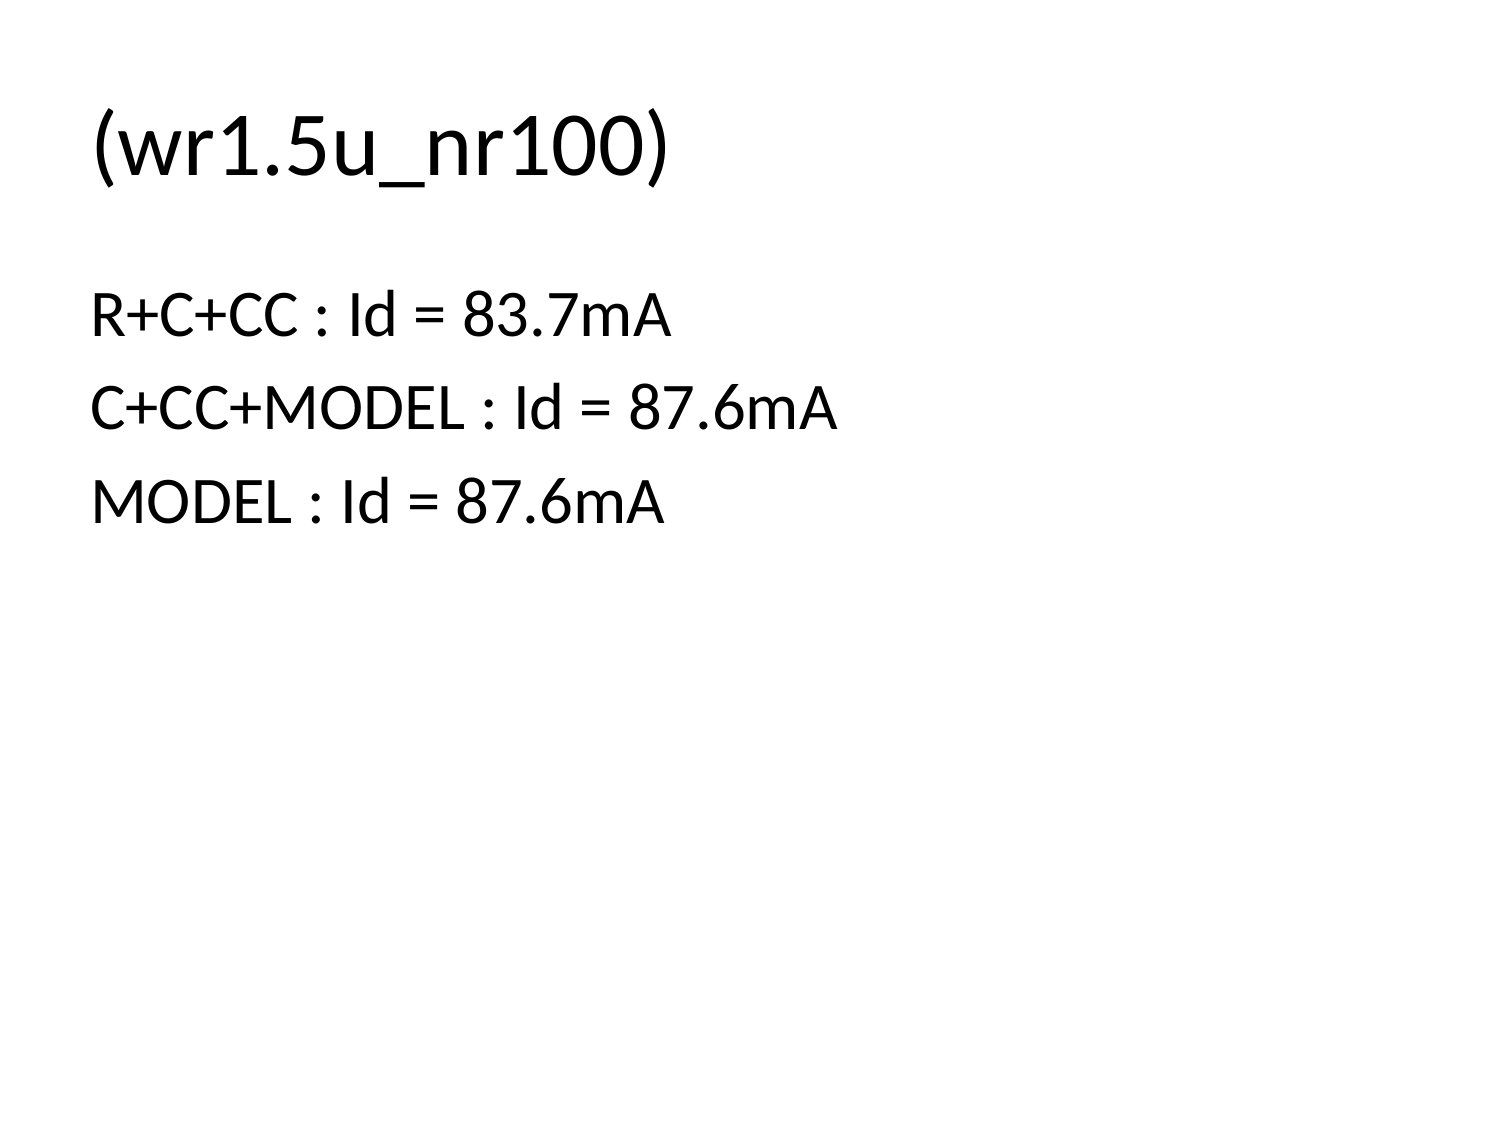

# (wr1.5u_nr100)
R+C+CC : Id = 83.7mA
C+CC+MODEL : Id = 87.6mA
MODEL : Id = 87.6mA